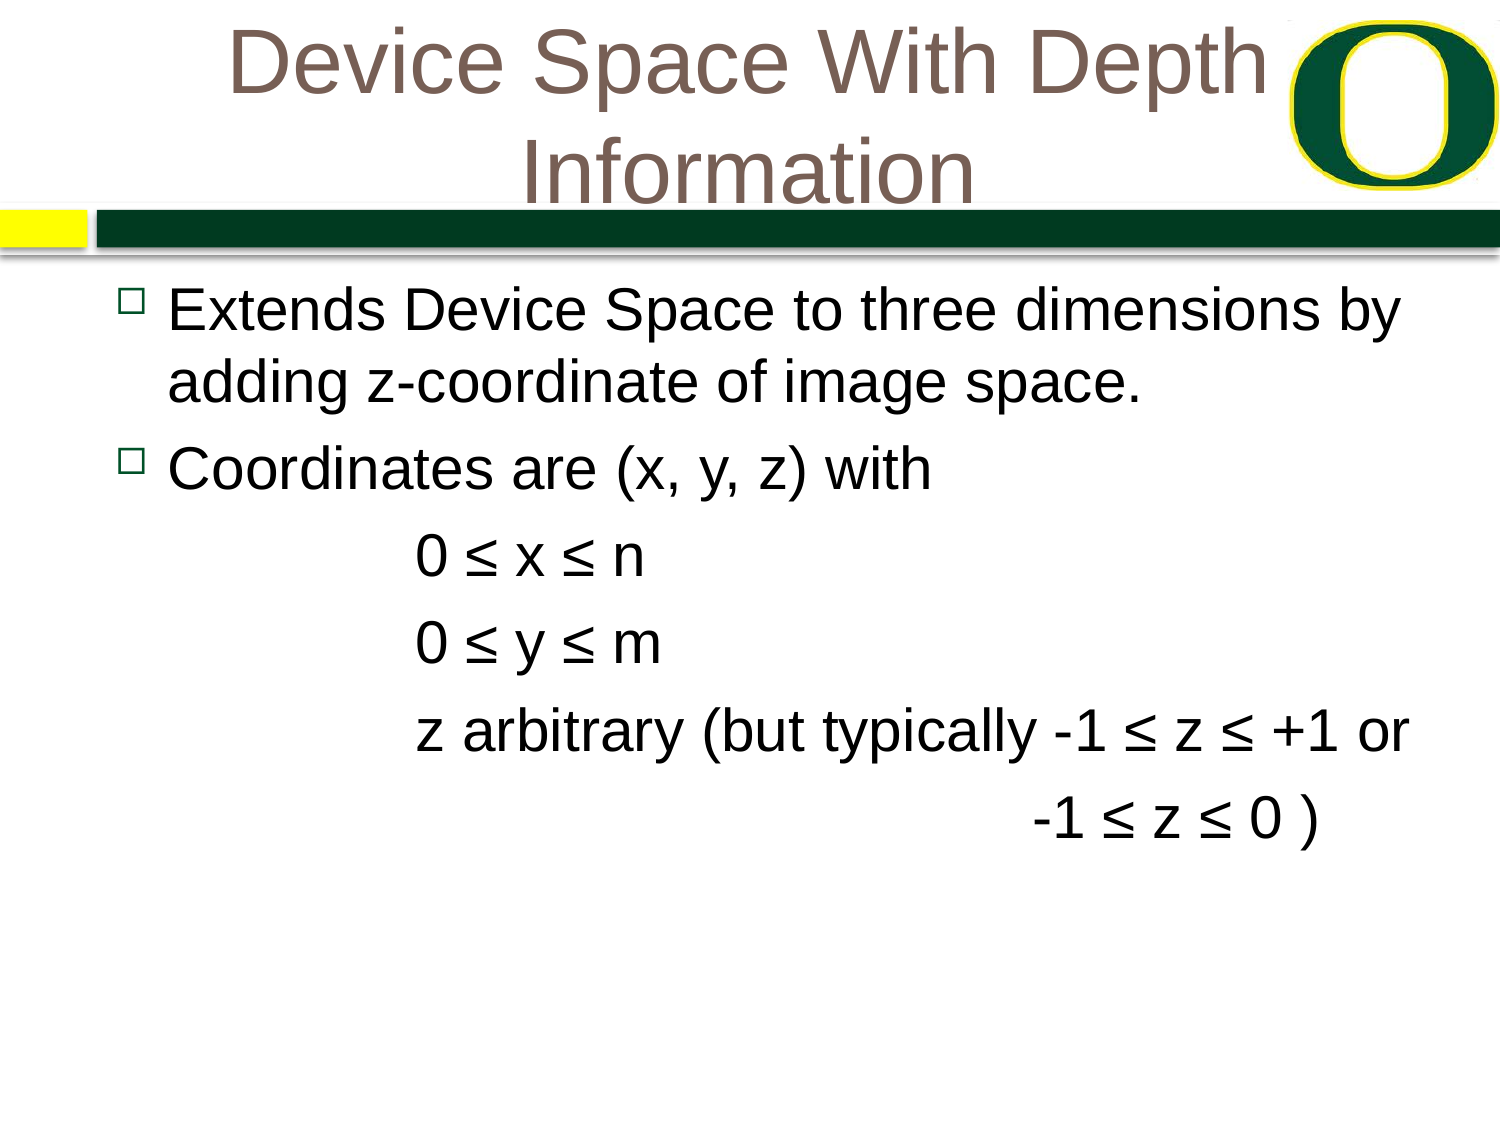

# Device Space With Depth Information
Extends Device Space to three dimensions by adding z-coordinate of image space.
Coordinates are (x, y, z) with
		0 ≤ x ≤ n
		0 ≤ y ≤ m
		z arbitrary (but typically -1 ≤ z ≤ +1 or
						 -1 ≤ z ≤ 0 )